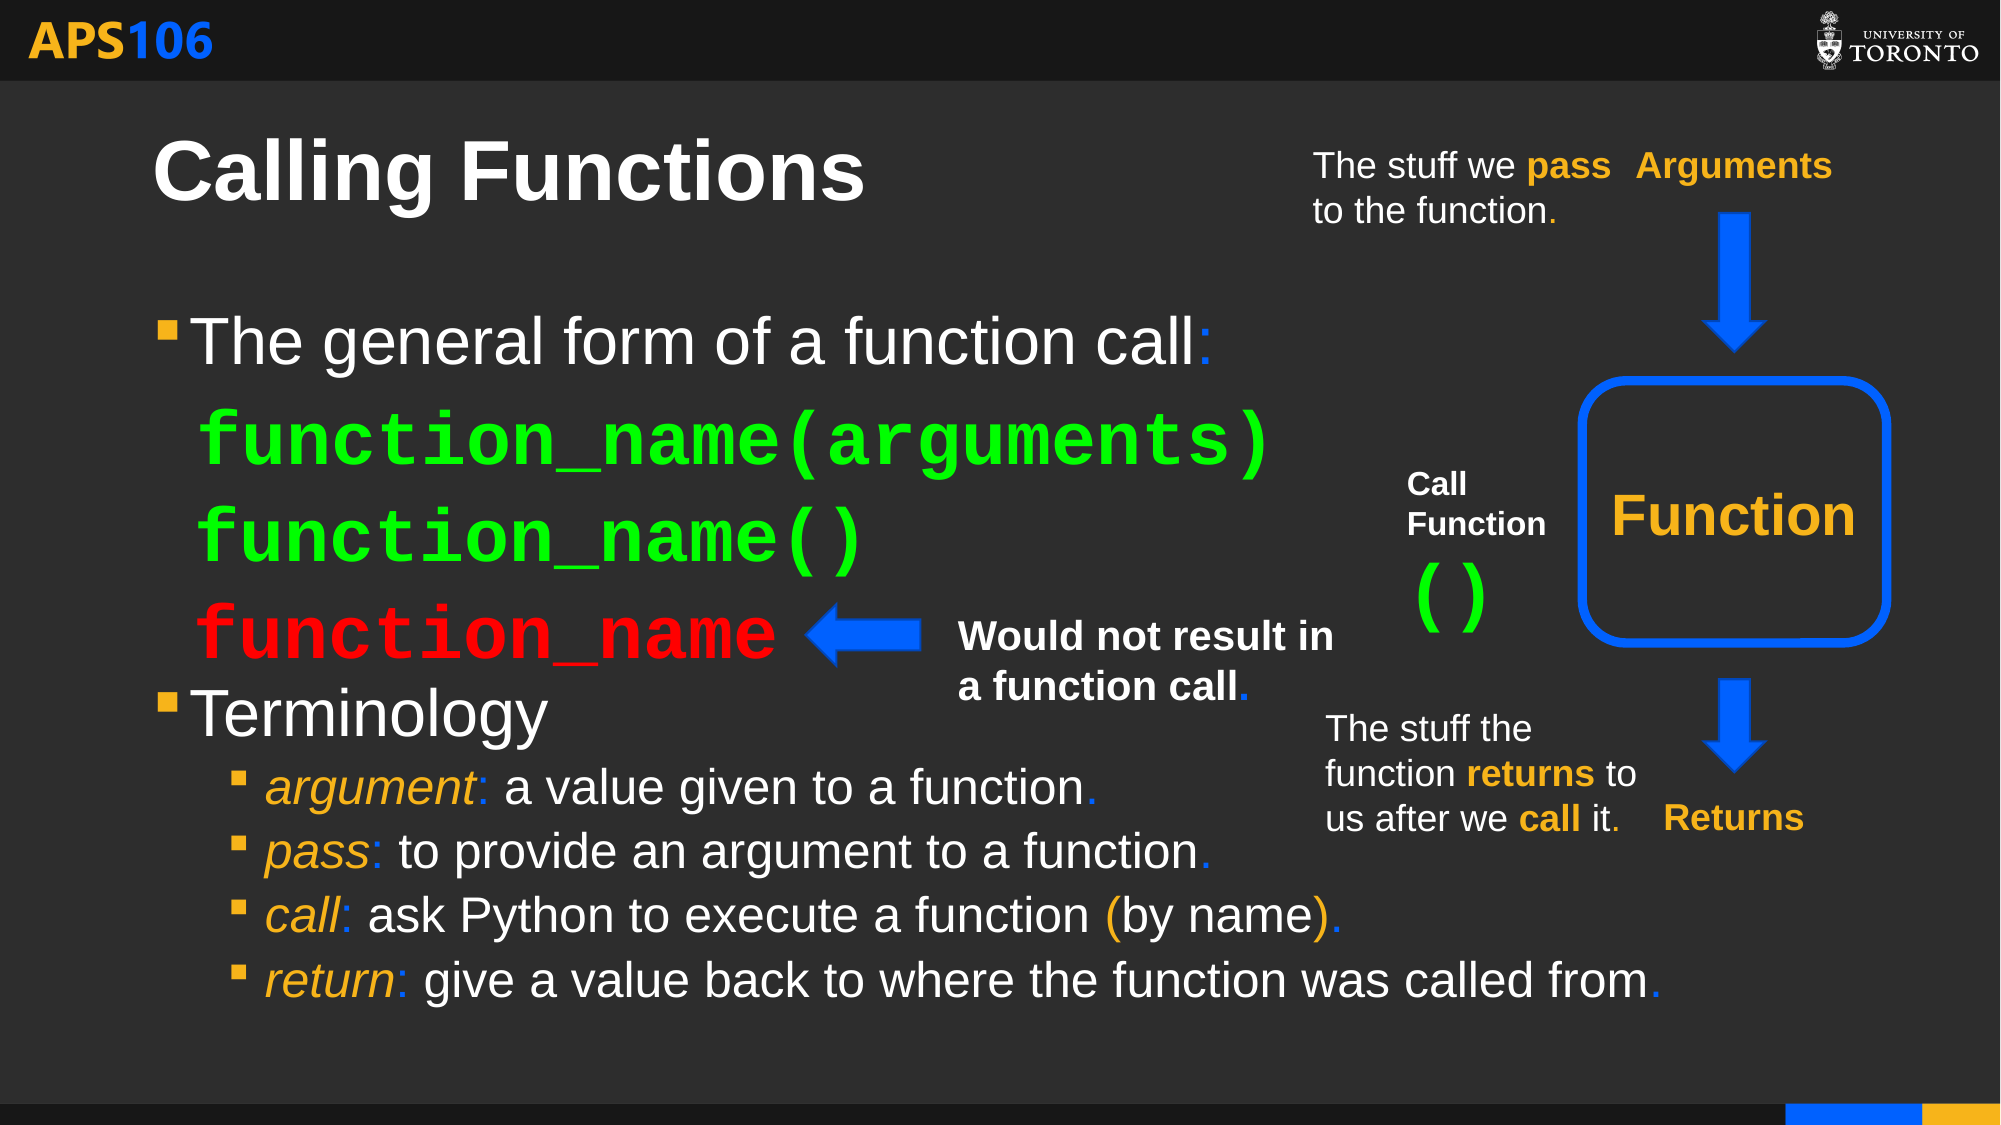

# Calling Functions
Arguments
The stuff we pass to the function.

The general form of a function call:

Terminology
argument: a value given to a function.
pass: to provide an argument to a function.
call: ask Python to execute a function (by name).
return: give a value back to where the function was called from.
Function
function_name(arguments)
Call
Function
()
function_name()
function_name

Would not result in a function call.

The stuff the function returns to us after we call it.
Returns